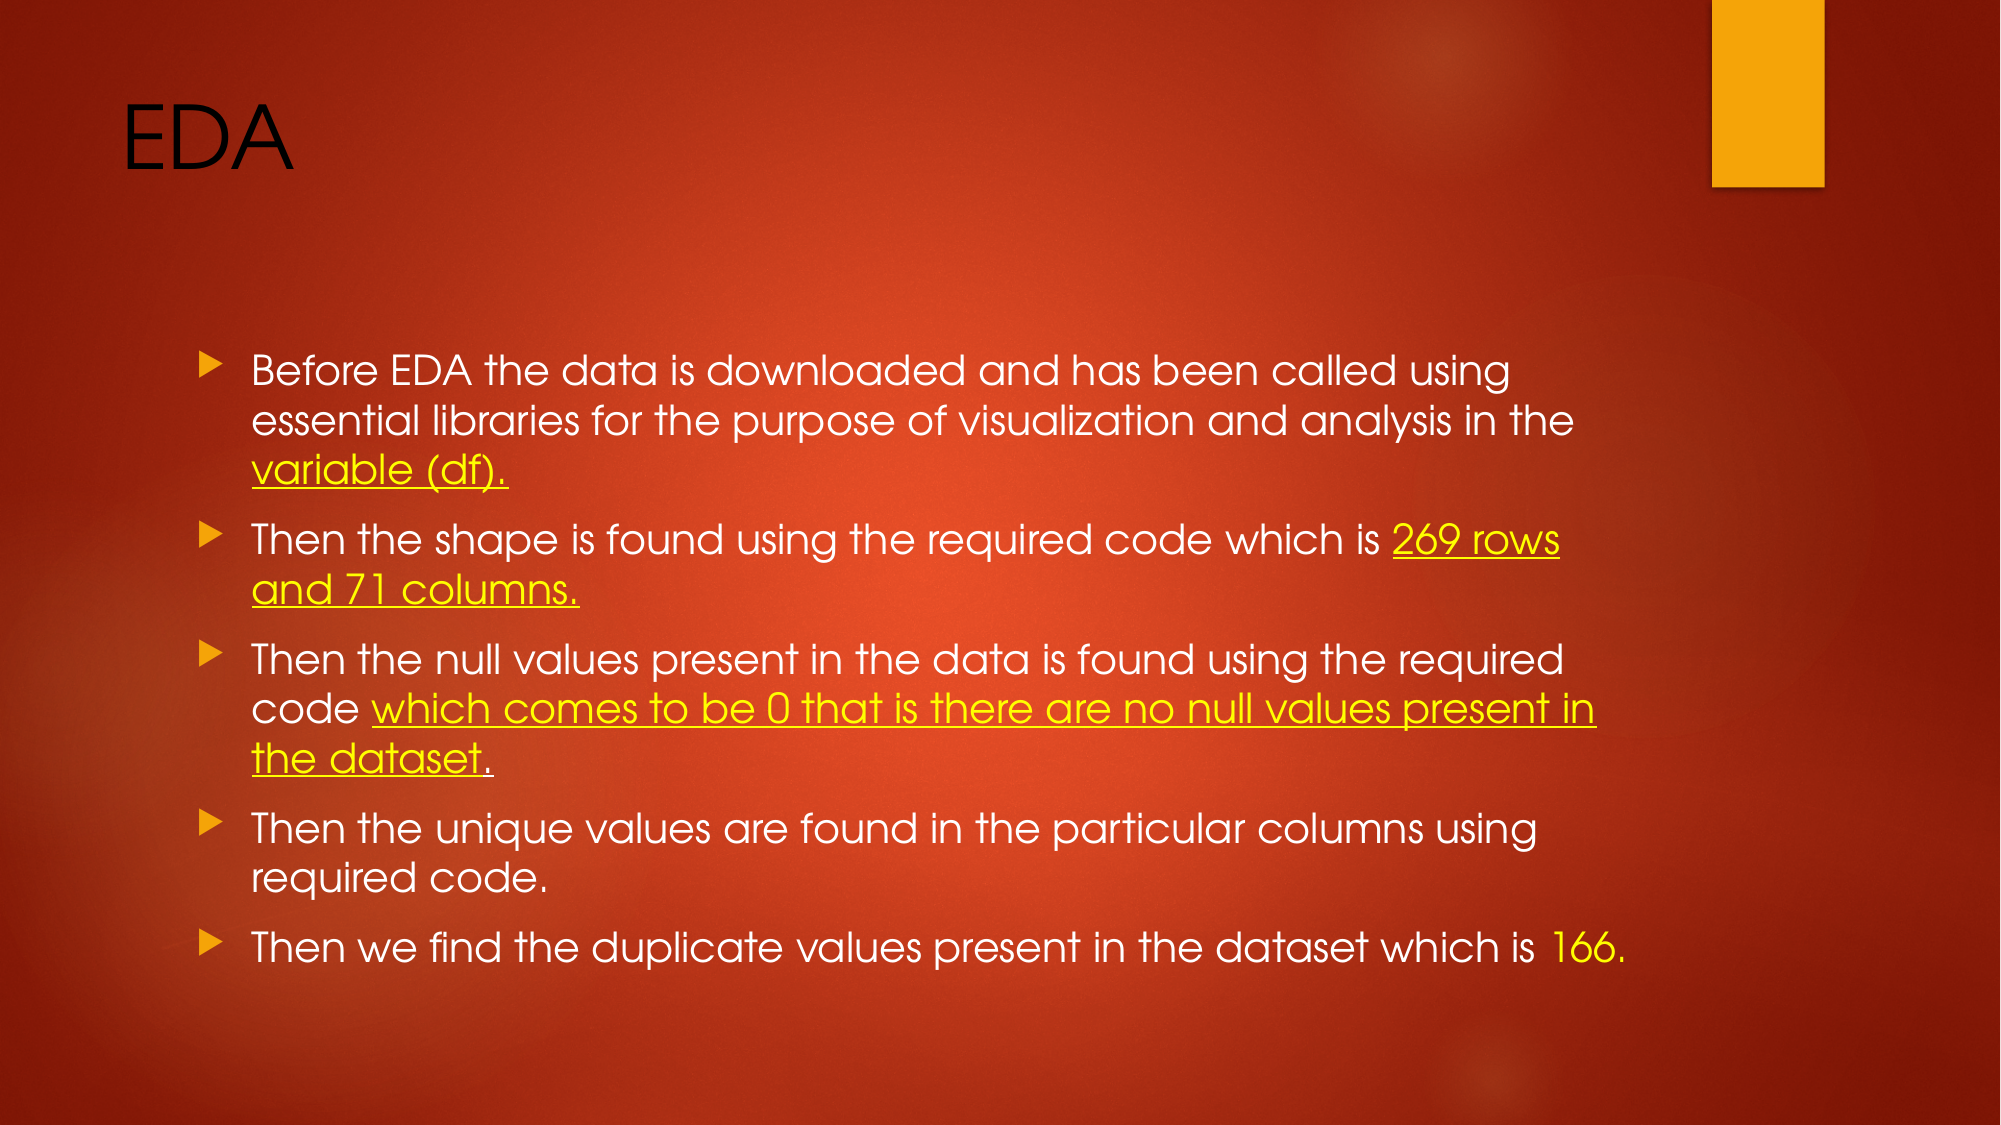

# EDA
Before EDA the data is downloaded and has been called using essential libraries for the purpose of visualization and analysis in the variable (df).
Then the shape is found using the required code which is 269 rows and 71 columns.
Then the null values present in the data is found using the required code which comes to be 0 that is there are no null values present in the dataset.
Then the unique values are found in the particular columns using required code.
Then we find the duplicate values present in the dataset which is 166.